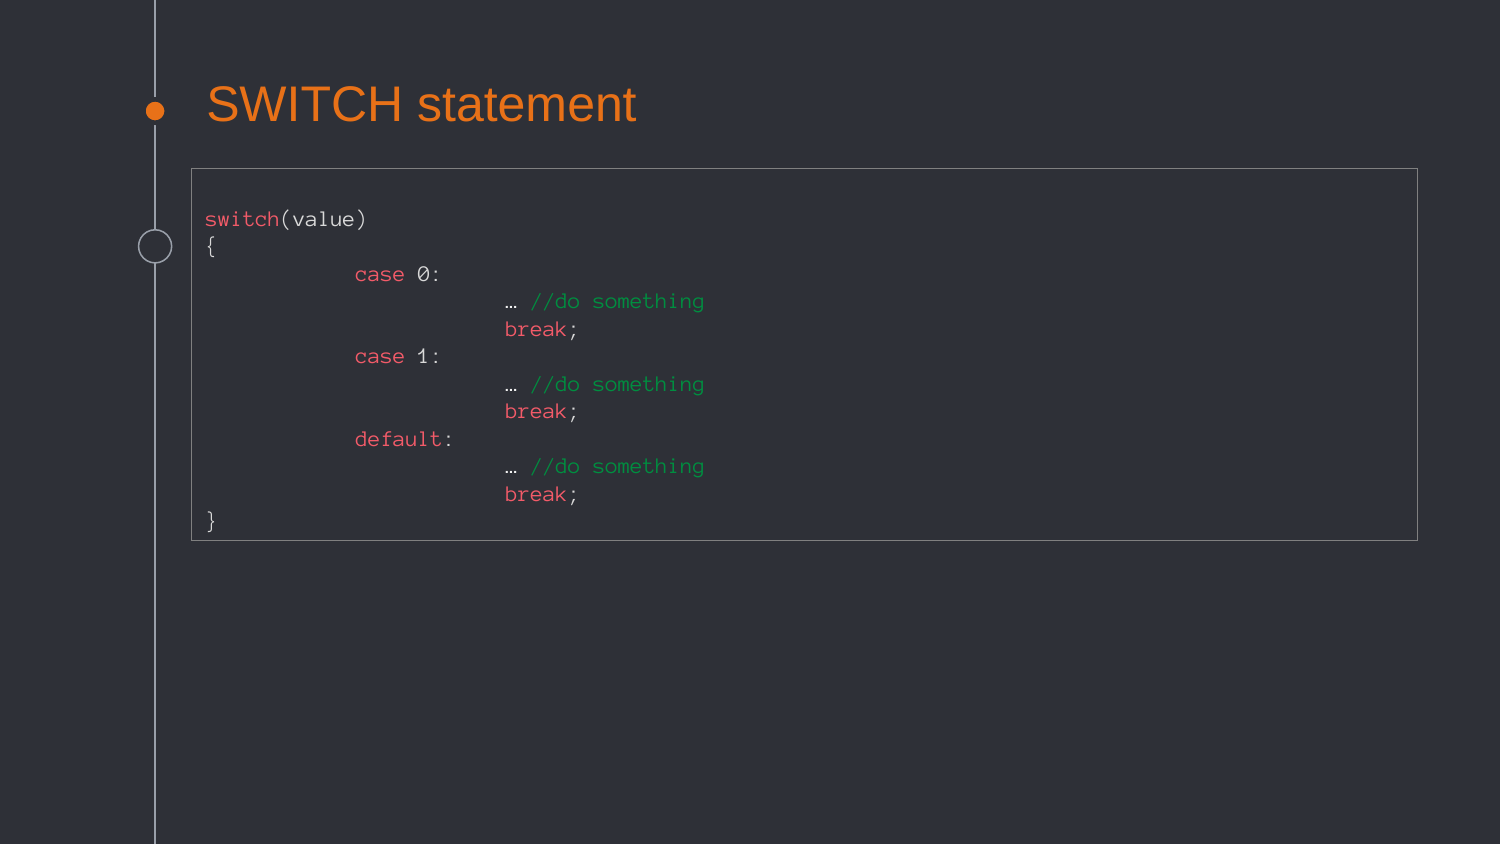

# SWITCH statement

switch(value)
{
	case 0:
		… //do something
		break;
	case 1:
		… //do something
		break;
	default:
		… //do something
		break;
}